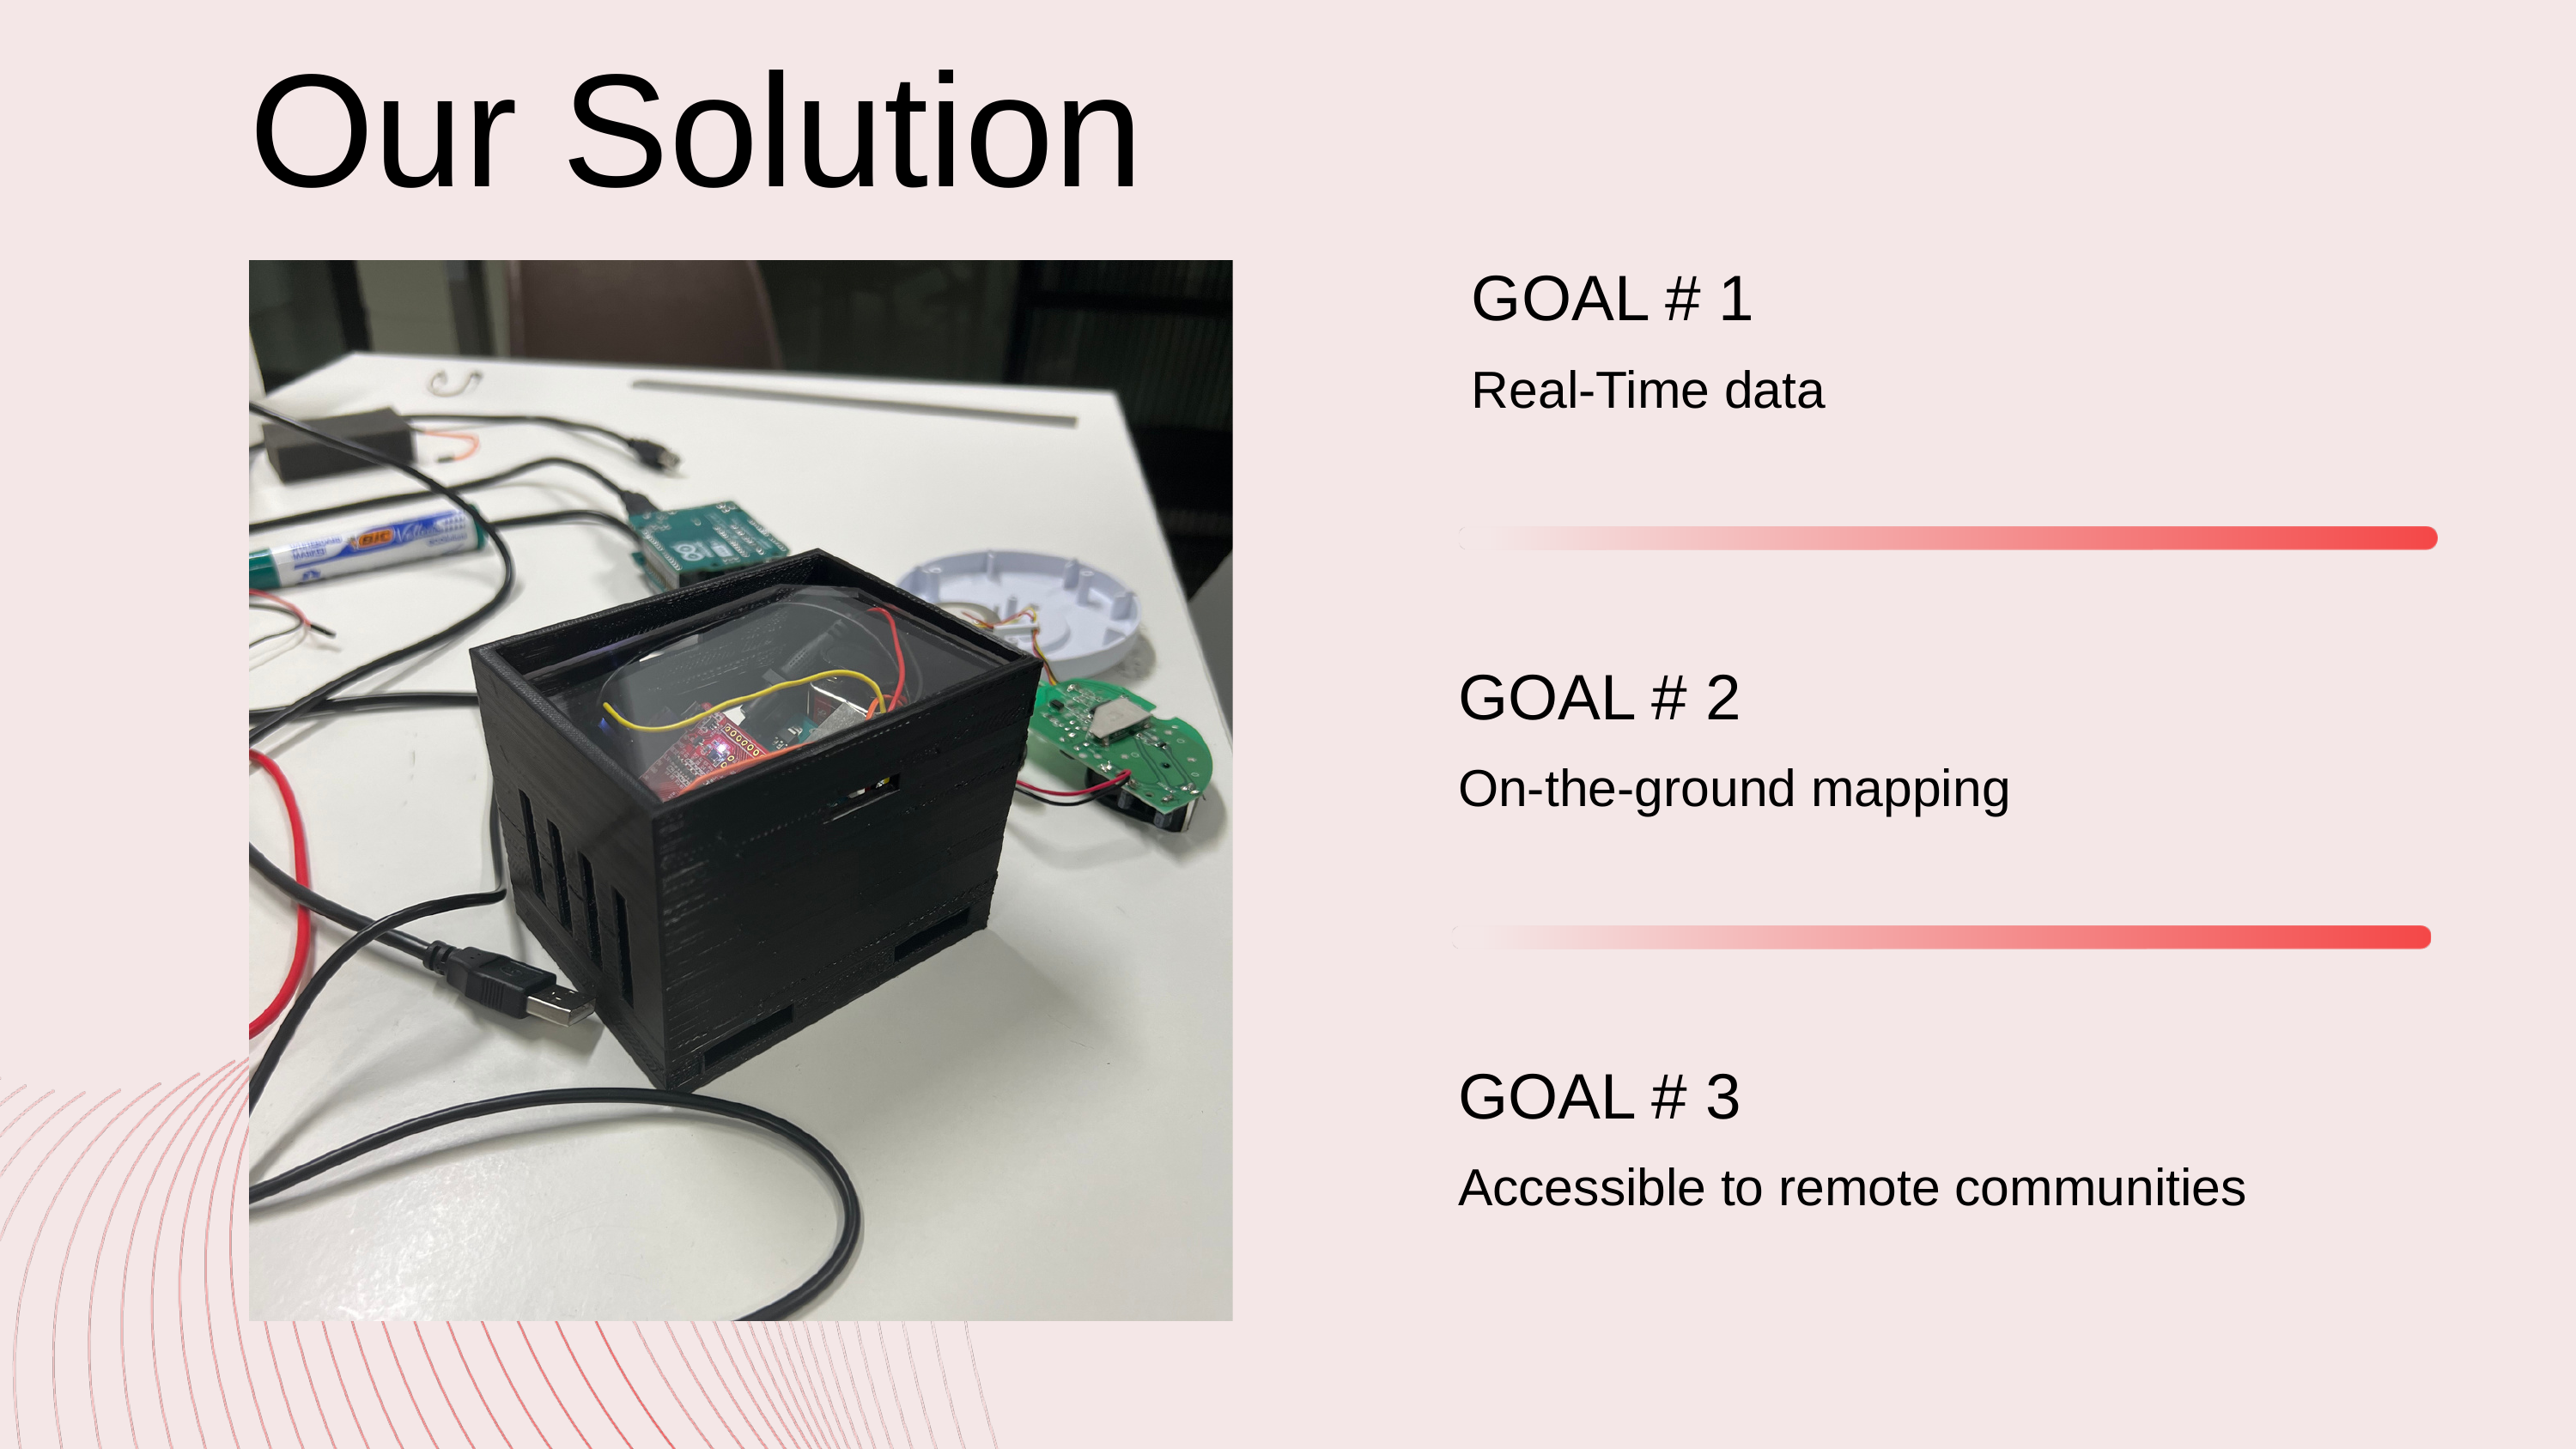

Our Solution

GOAL # 1
Real-Time data

GOAL # 2
On-the-ground mapping

GOAL # 3
Accessible to remote communities